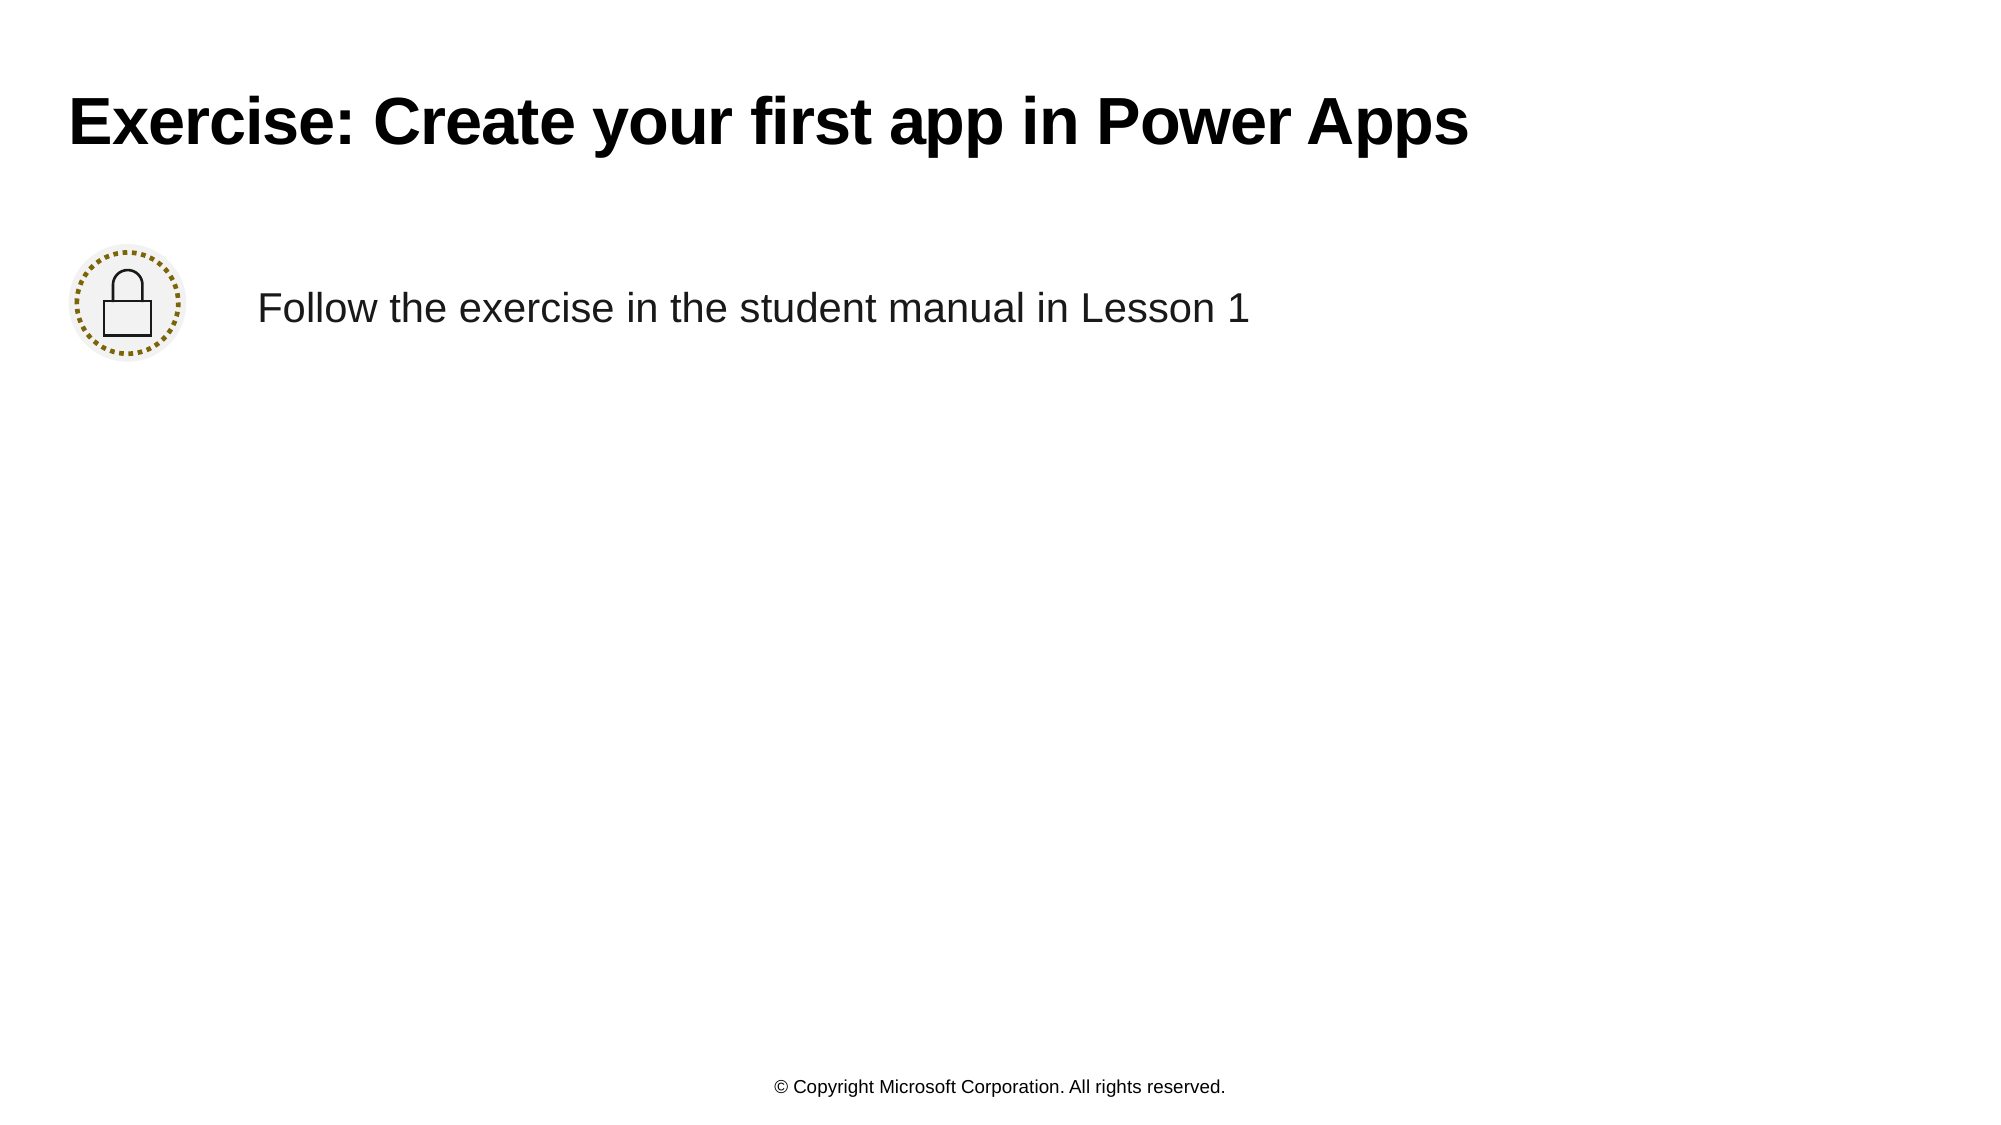

# Exercise: Create your first app in Power Apps
Follow the exercise in the student manual in Lesson 1